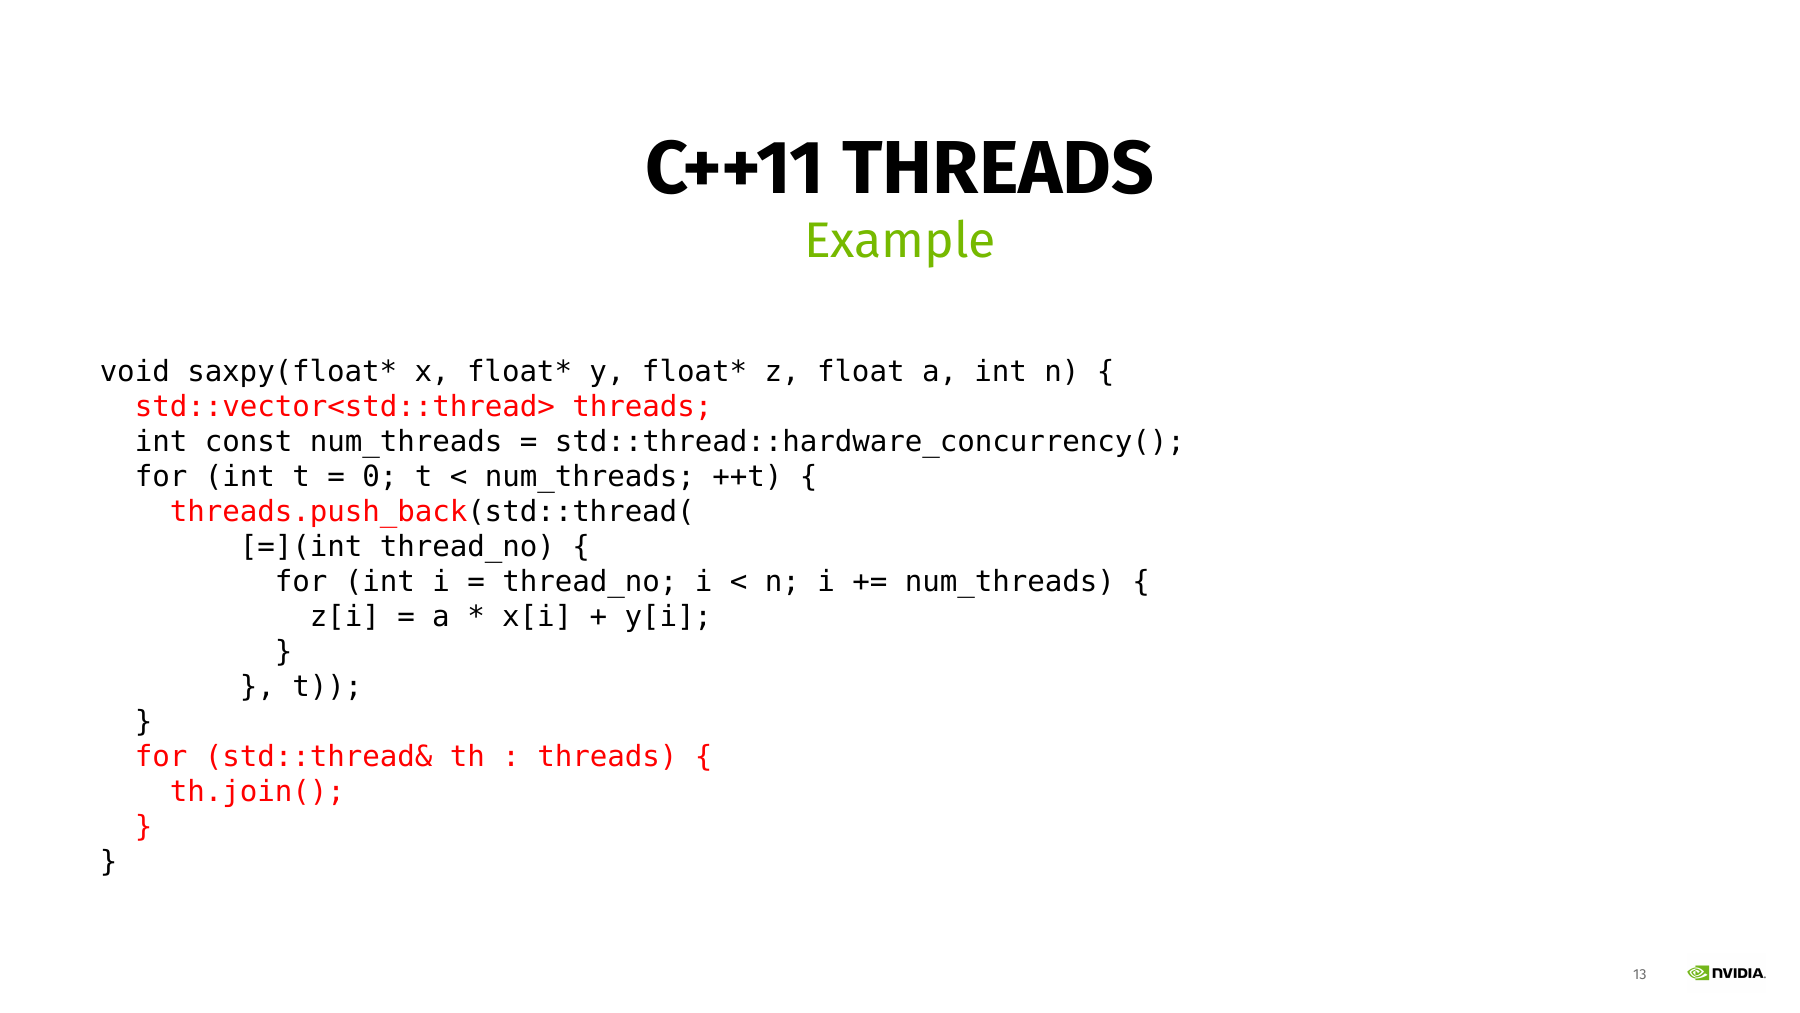

# C++11 threads
Example
void saxpy(float* x, float* y, float* z, float a, int n) {
  std::vector<std::thread> threads;
  int const num_threads = std::thread::hardware_concurrency();
  for (int t = 0; t < num_threads; ++t) {
    threads.push_back(std::thread(
        [=](int thread_no) {
          for (int i = thread_no; i < n; i += num_threads) {
            z[i] = a * x[i] + y[i];
          }
        }, t));
  }
  for (std::thread& th : threads) {
    th.join();
  }
}